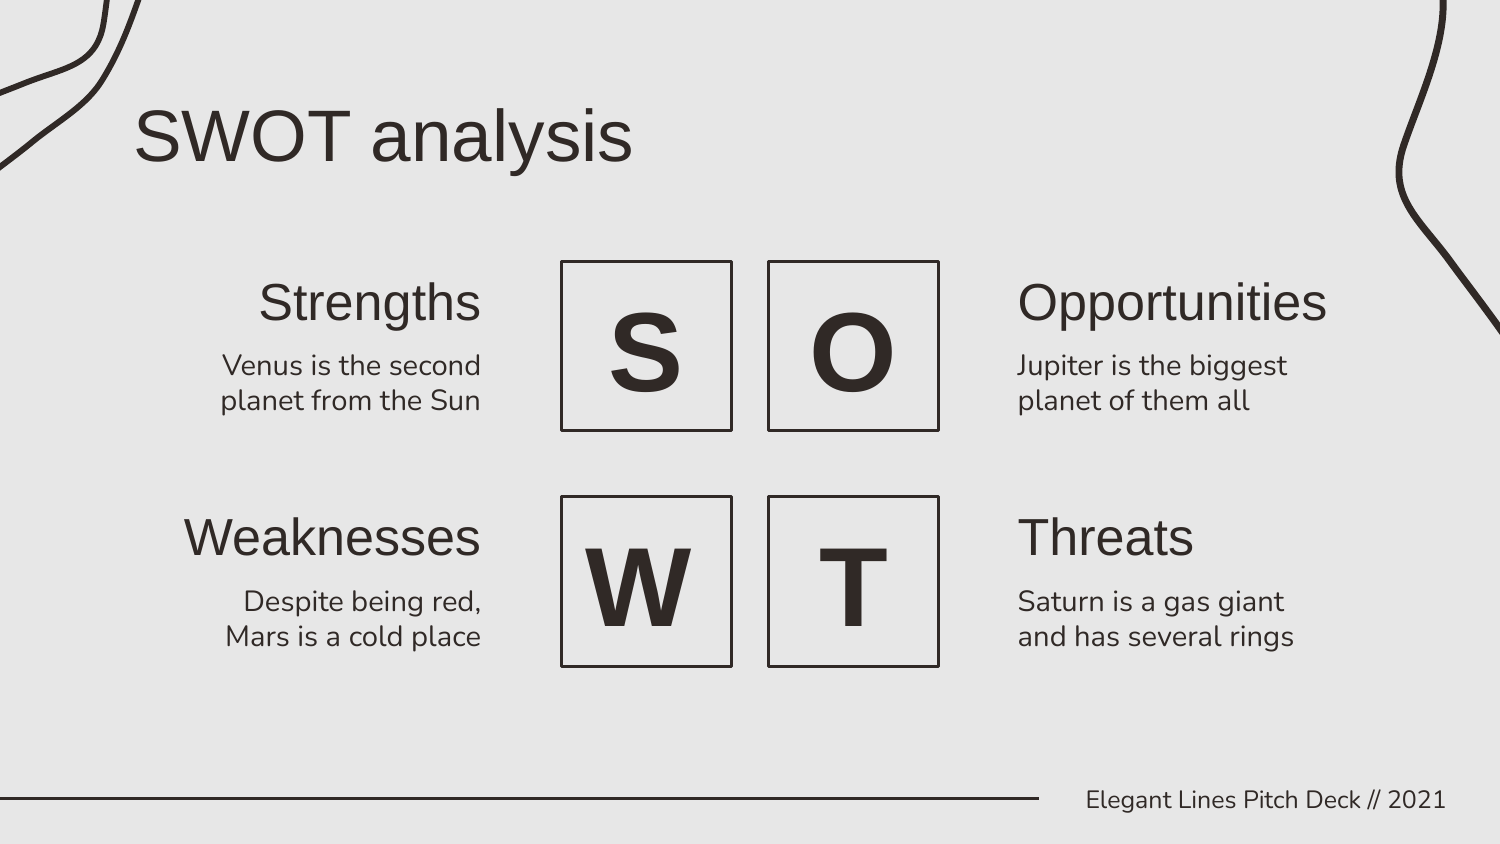

SWOT analysis
# Strengths
Opportunities
S
O
Venus is the second planet from the Sun
Jupiter is the biggest planet of them all
Weaknesses
Threats
W
T
Despite being red, Mars is a cold place
Saturn is a gas giant and has several rings
Elegant Lines Pitch Deck // 2021